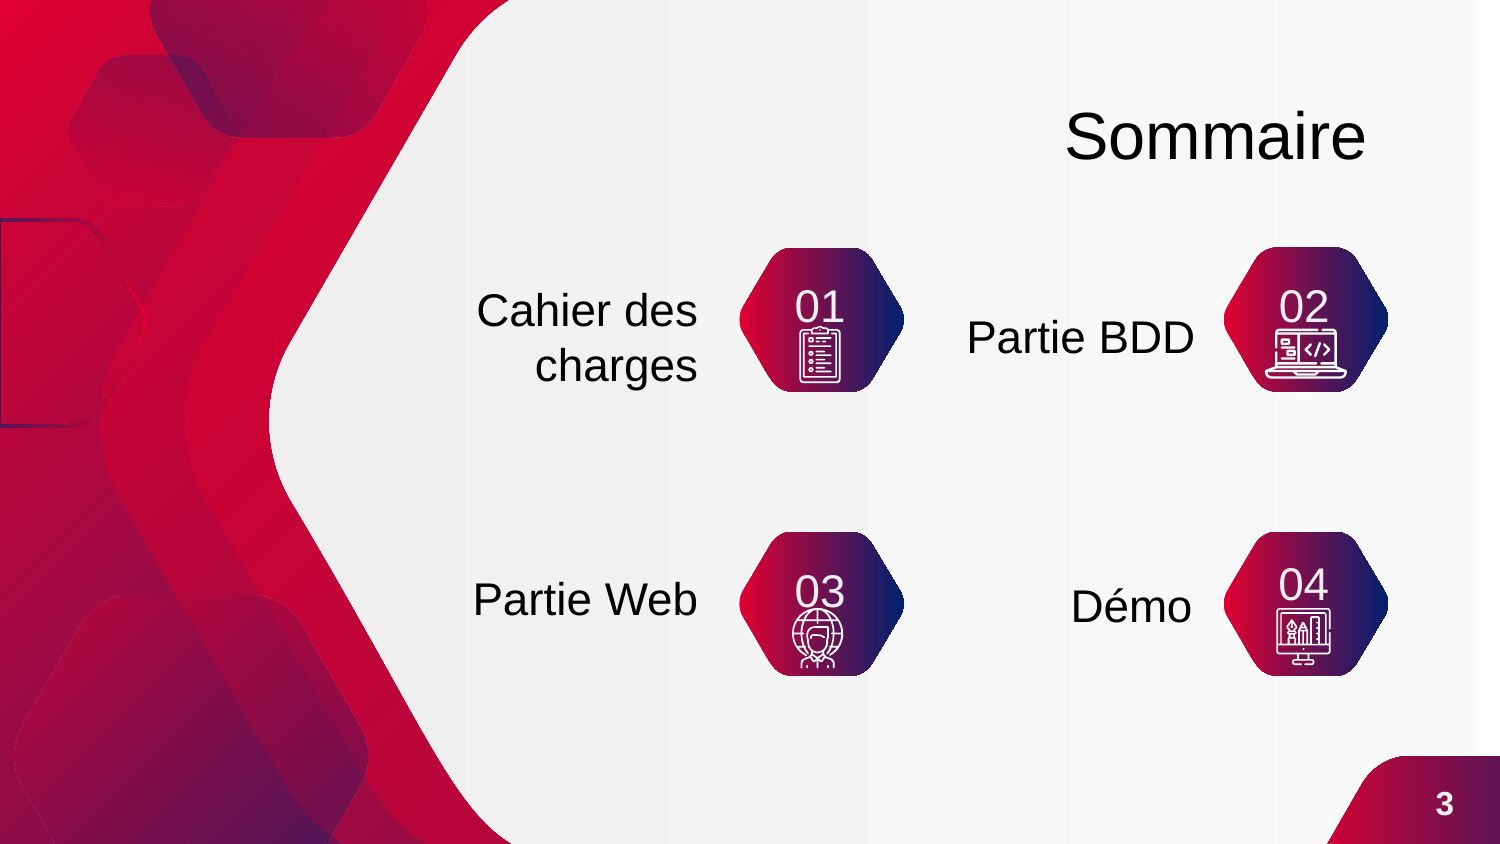

# Sommaire
Cahier des charges
Partie BDD

01
02

Partie Web
Démo

04
03

3